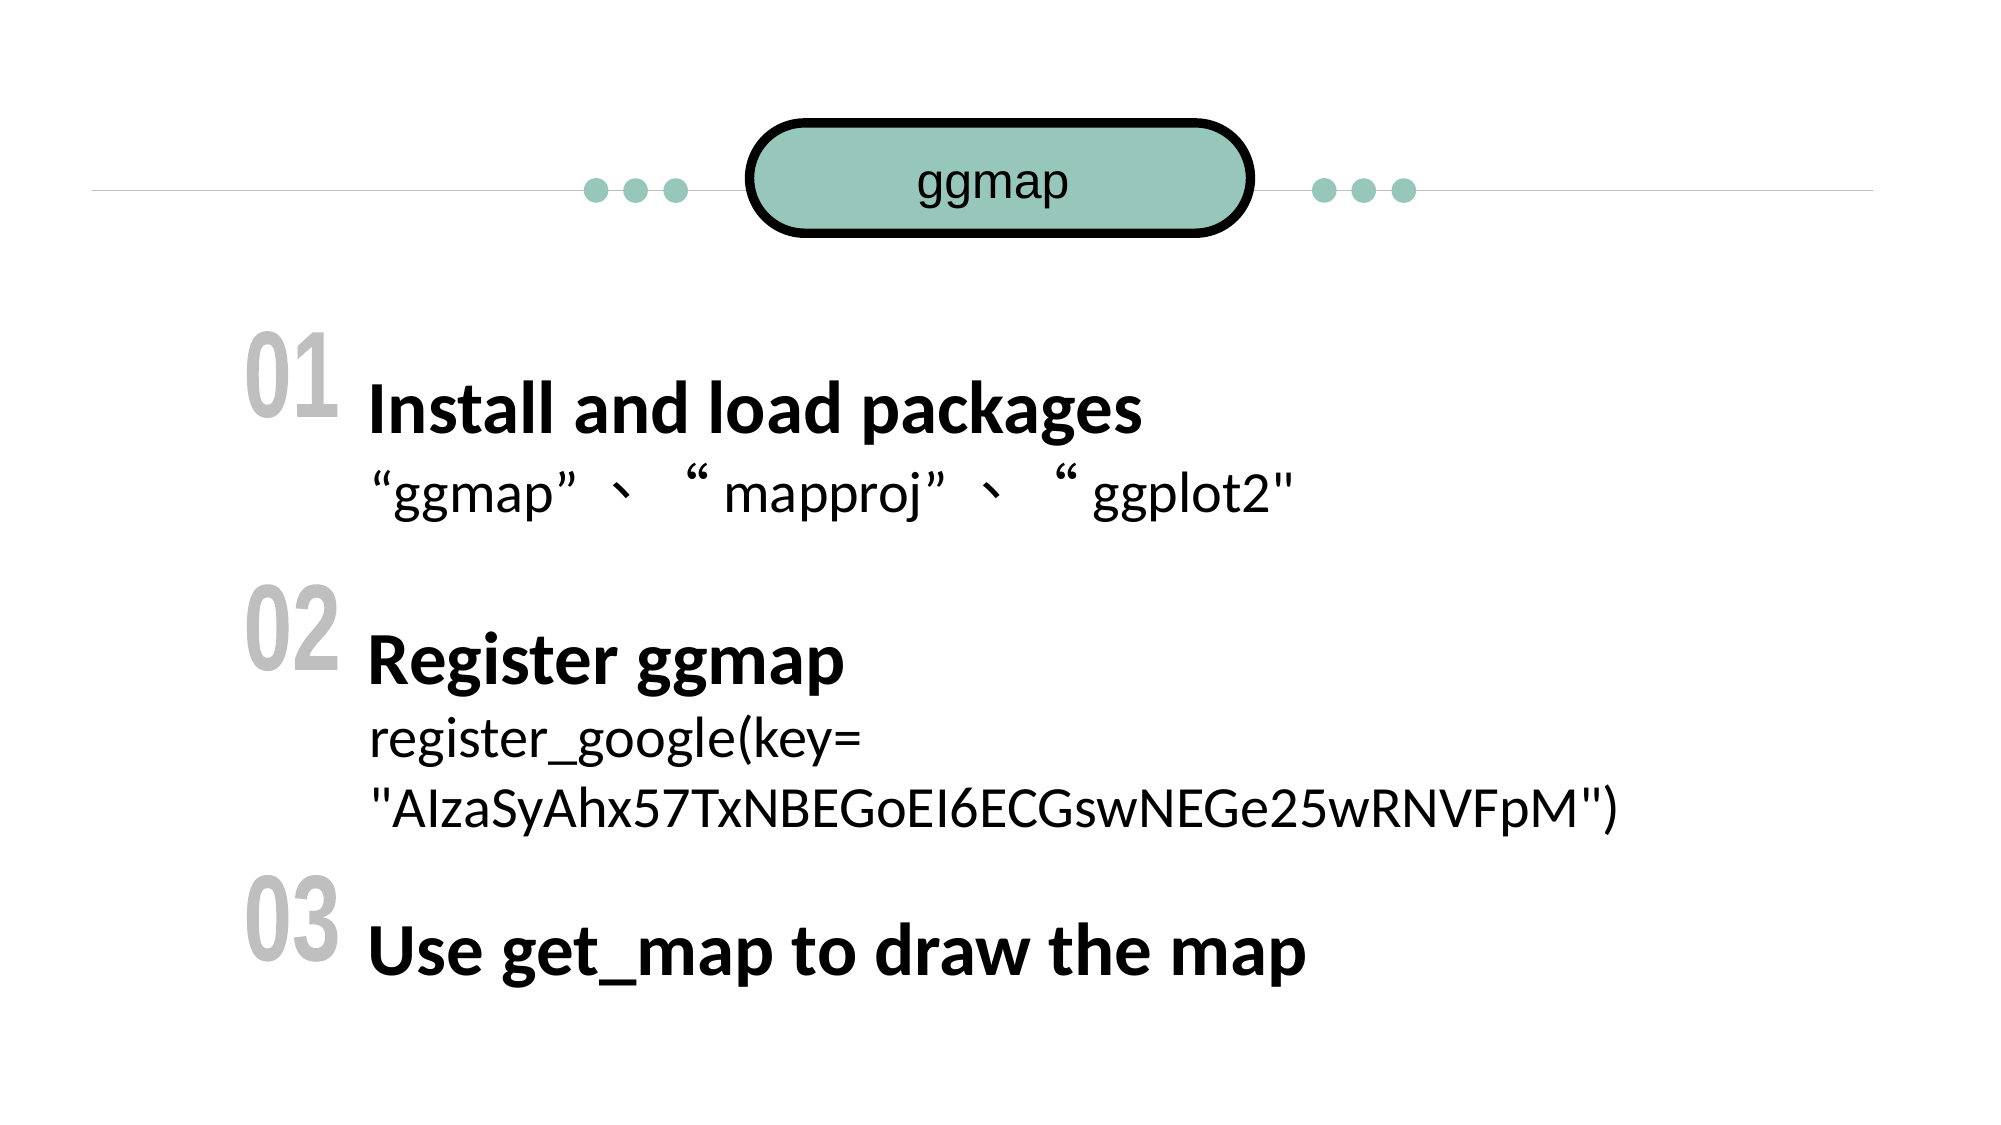

ggmap

Install and load packages
01
“ggmap”、“mapproj”、“ggplot2"
Register ggmap
02
register_google(key=
"AIzaSyAhx57TxNBEGoEI6ECGswNEGe25wRNVFpM")
Use get_map to draw the map
03